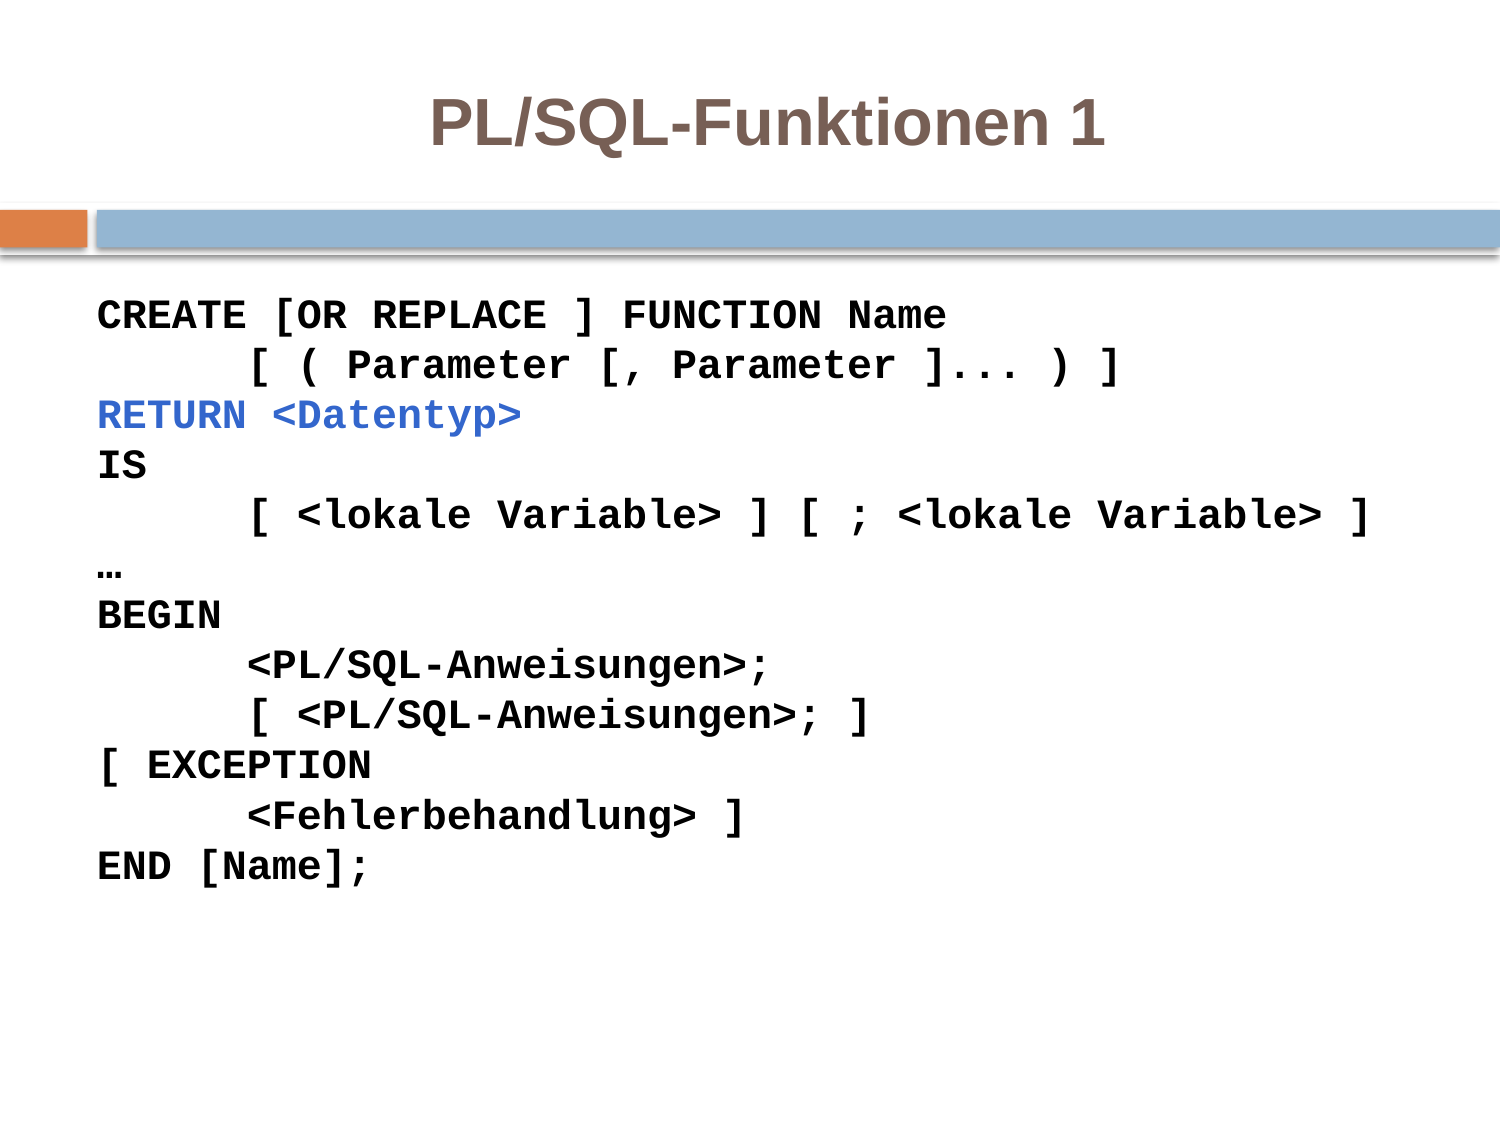

# PL/SQL-Funktionen 1

CREATE [OR REPLACE ] FUNCTION Name
	[ ( Parameter [, Parameter ]... ) ]
RETURN <Datentyp>
IS
	[ <lokale Variable> ] [ ; <lokale Variable> ]…
BEGIN
	<PL/SQL-Anweisungen>;
	[ <PL/SQL-Anweisungen>; ]
[ EXCEPTION
	<Fehlerbehandlung> ]
END [Name];